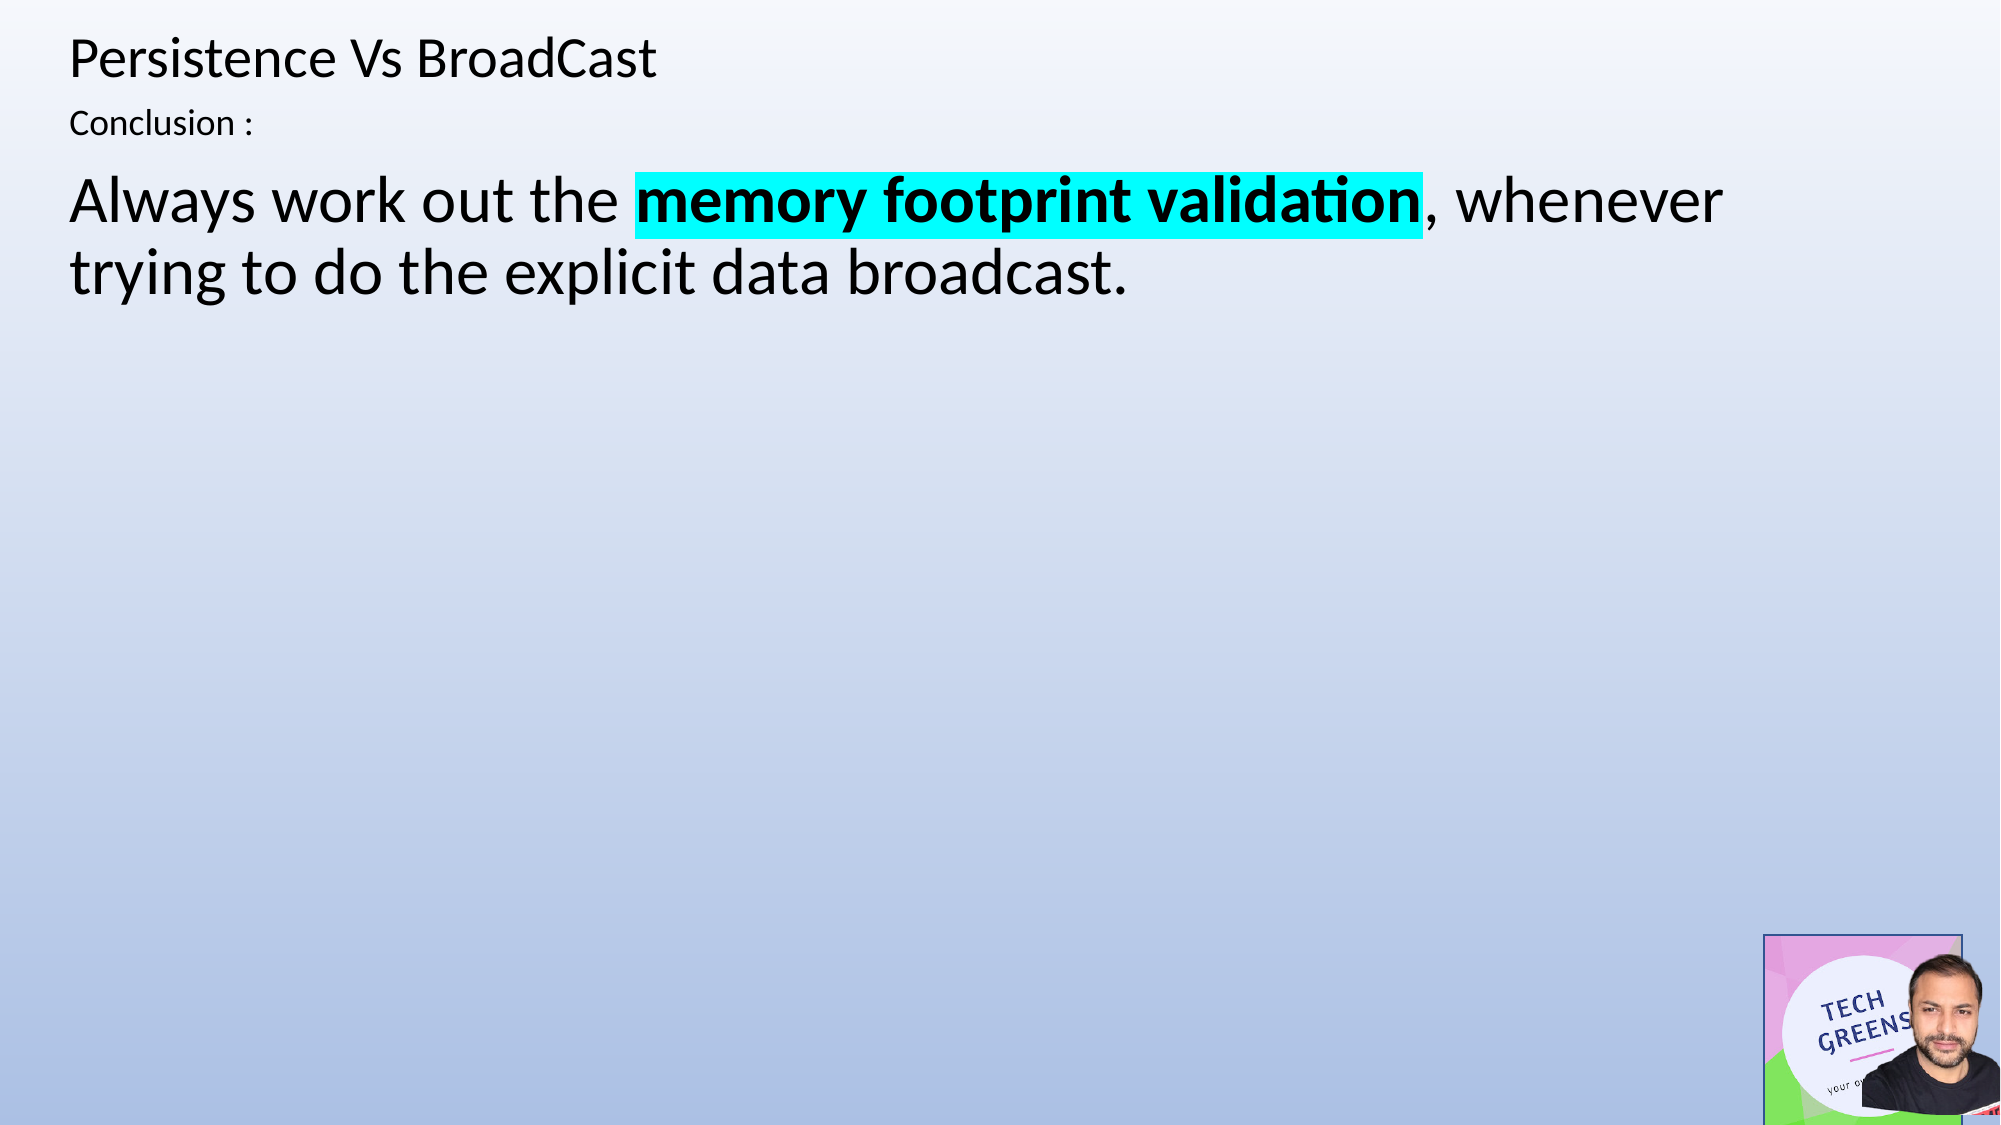

# Persistence Vs BroadCast
Conclusion :
Always work out the memory footprint validation, whenever trying to do the explicit data broadcast.